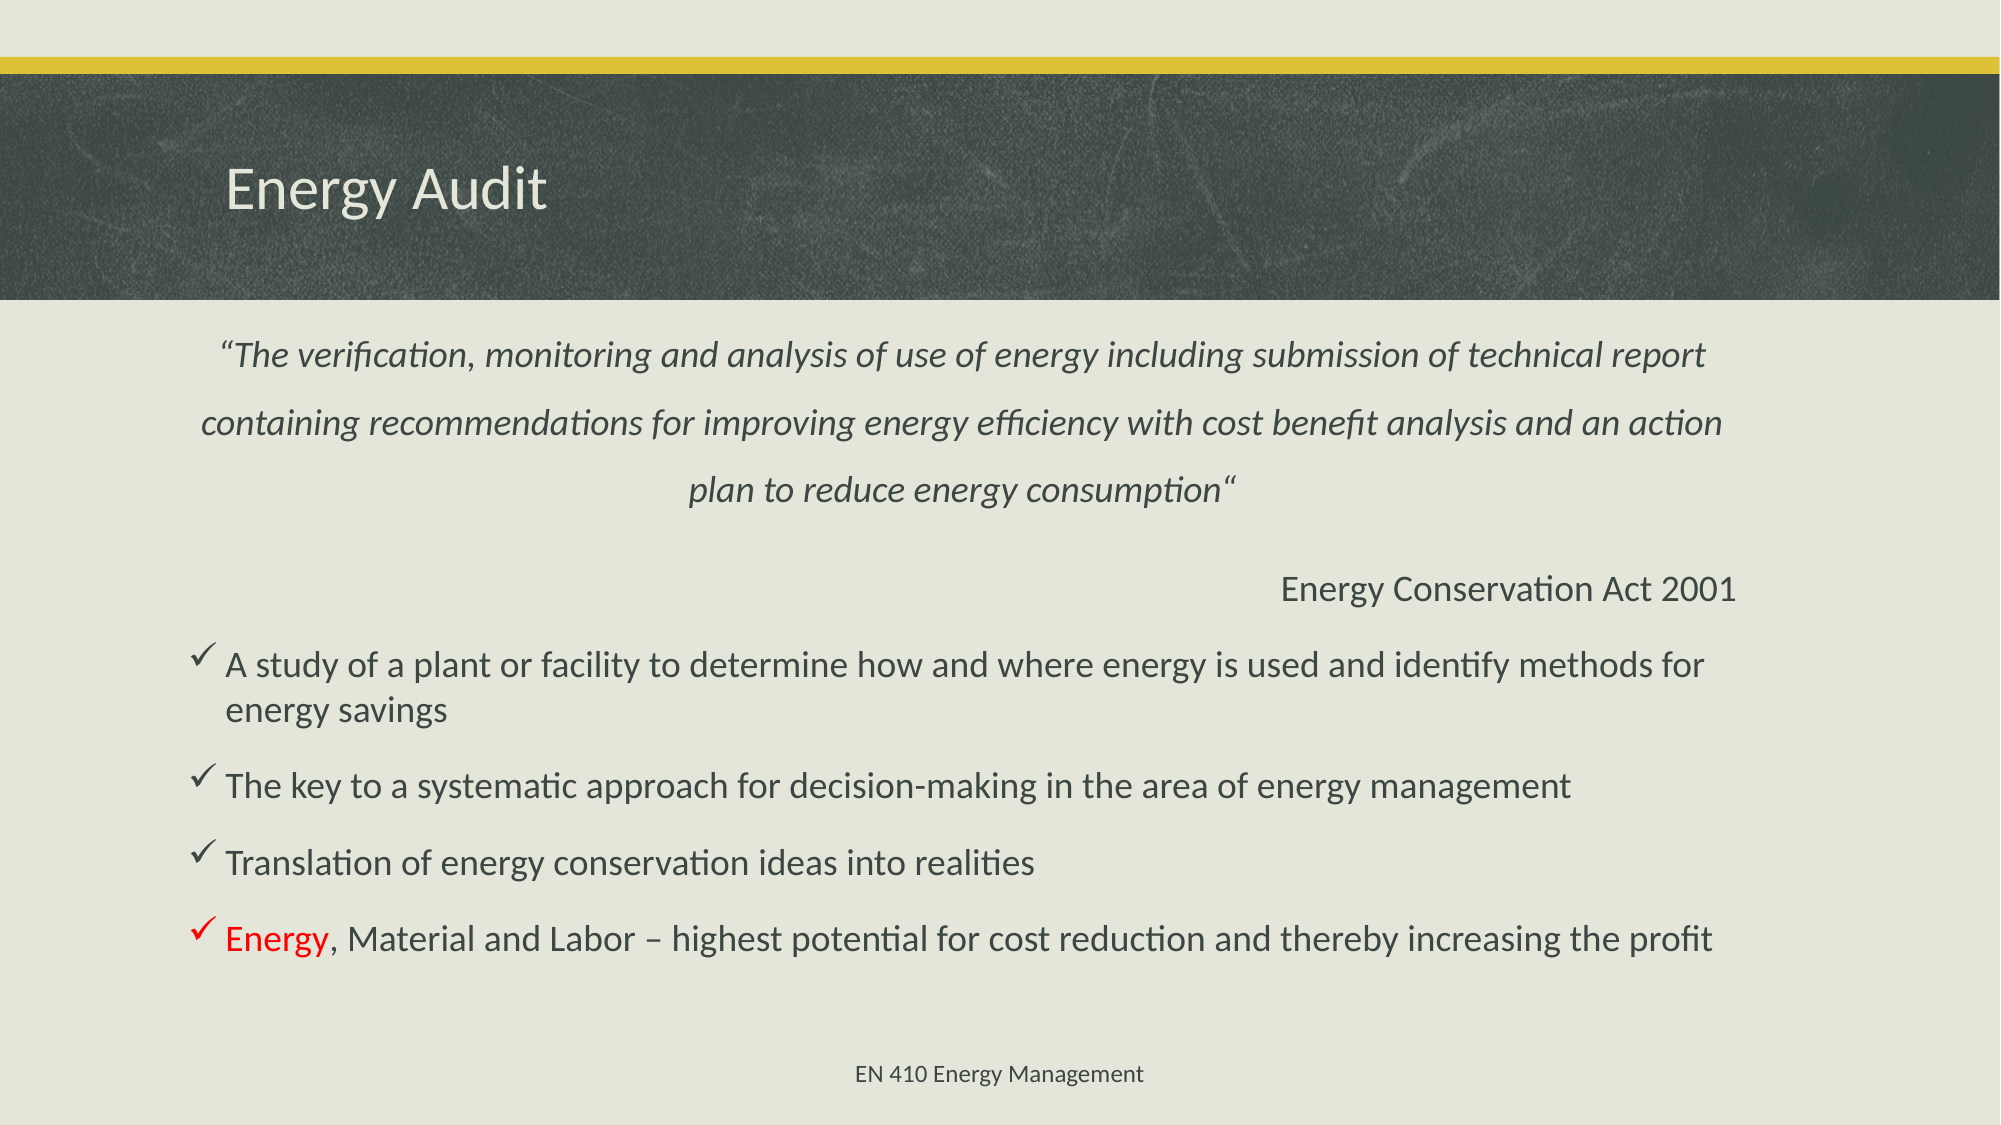

# Energy Audit
“The verification, monitoring and analysis of use of energy including submission of technical report containing recommendations for improving energy efficiency with cost benefit analysis and an action plan to reduce energy consumption“
Energy Conservation Act 2001
A study of a plant or facility to determine how and where energy is used and identify methods for energy savings
The key to a systematic approach for decision-making in the area of energy management
Translation of energy conservation ideas into realities
Energy, Material and Labor – highest potential for cost reduction and thereby increasing the profit

EN 410 Energy Management